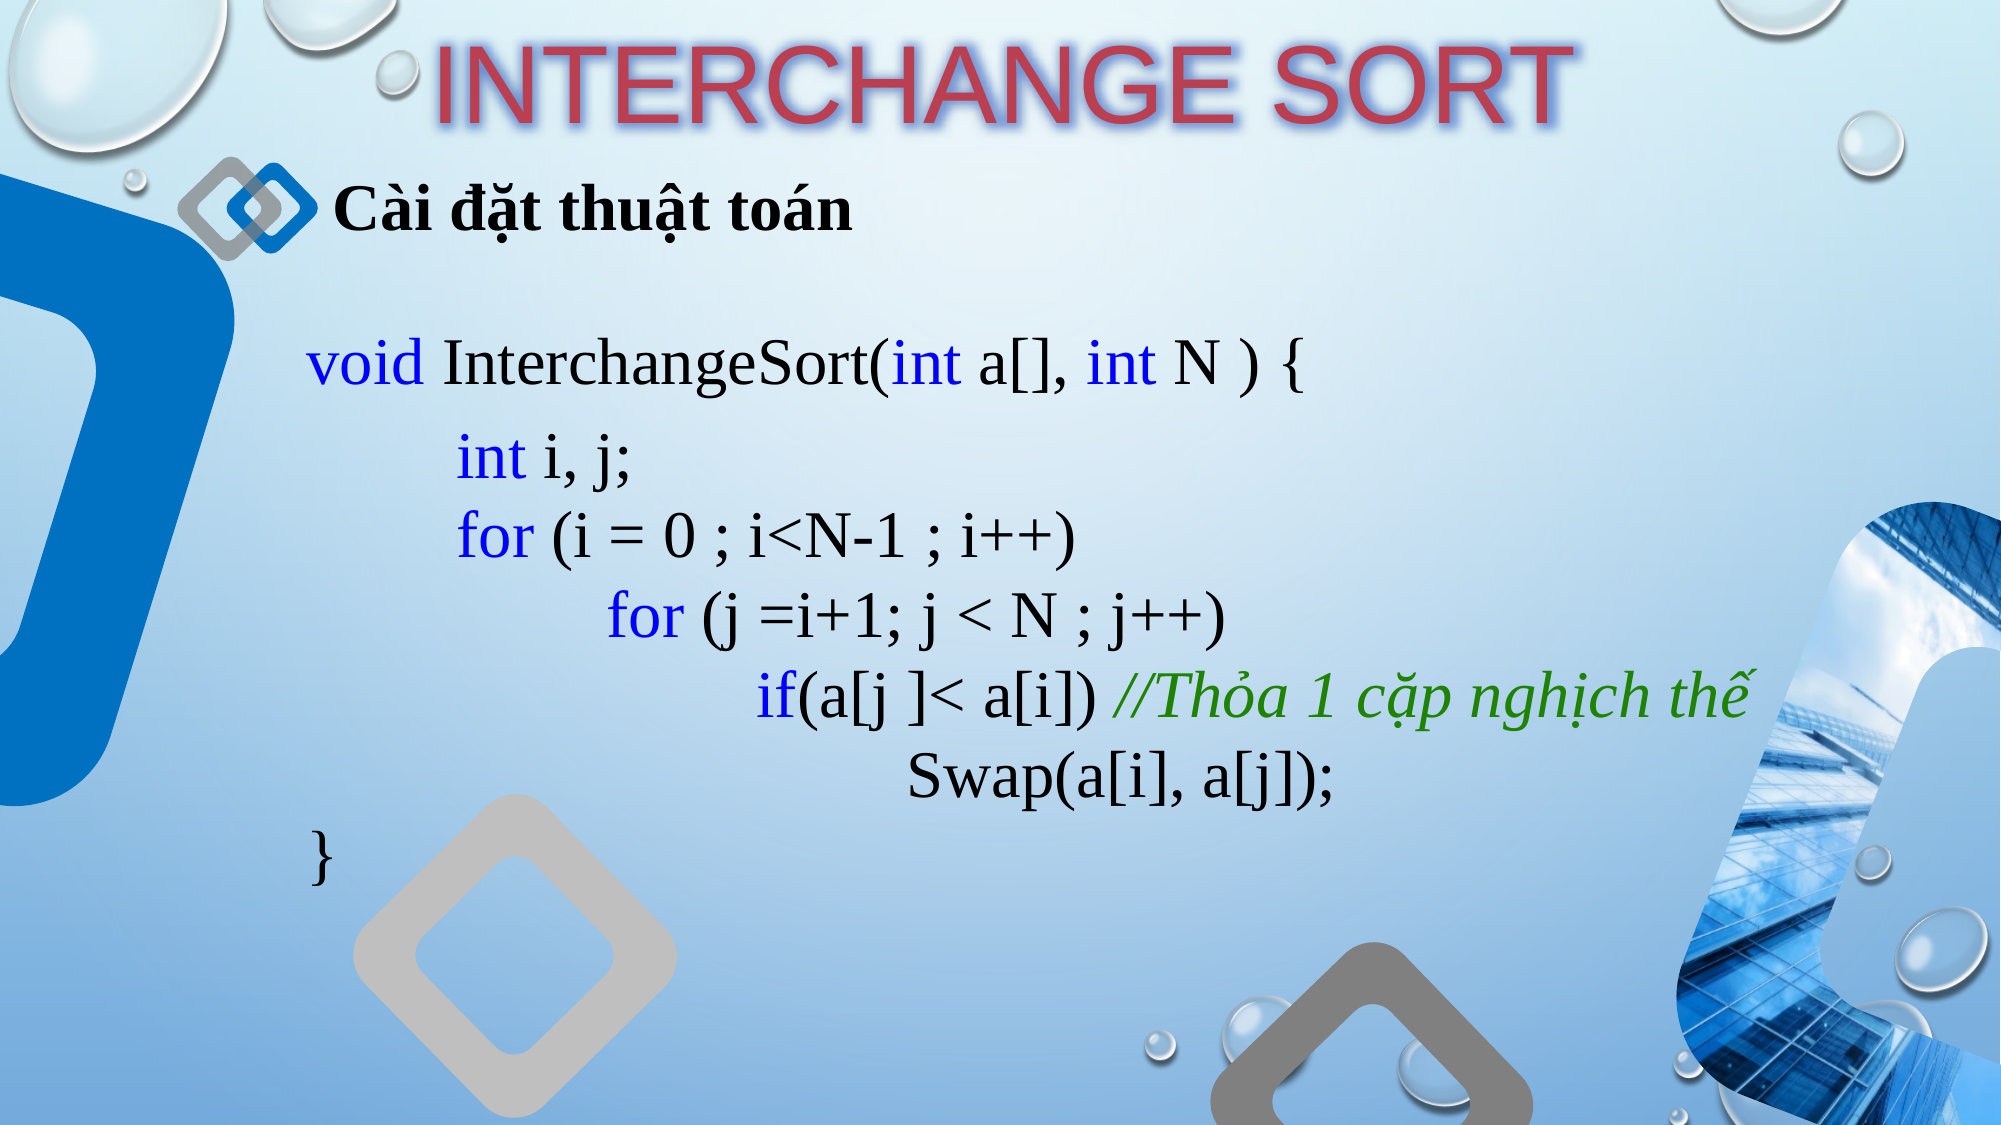

INTERCHANGE SORT

Cài đặt thuật toán

	void InterchangeSort(int a[], int N ) {
		int i, j;
	for (i = 0 ; i<N-1 ; i++)
		for (j =i+1; j < N ; j++)
			if(a[j ]< a[i]) //Thỏa 1 cặp nghịch thế					Swap(a[i], a[j]);
}